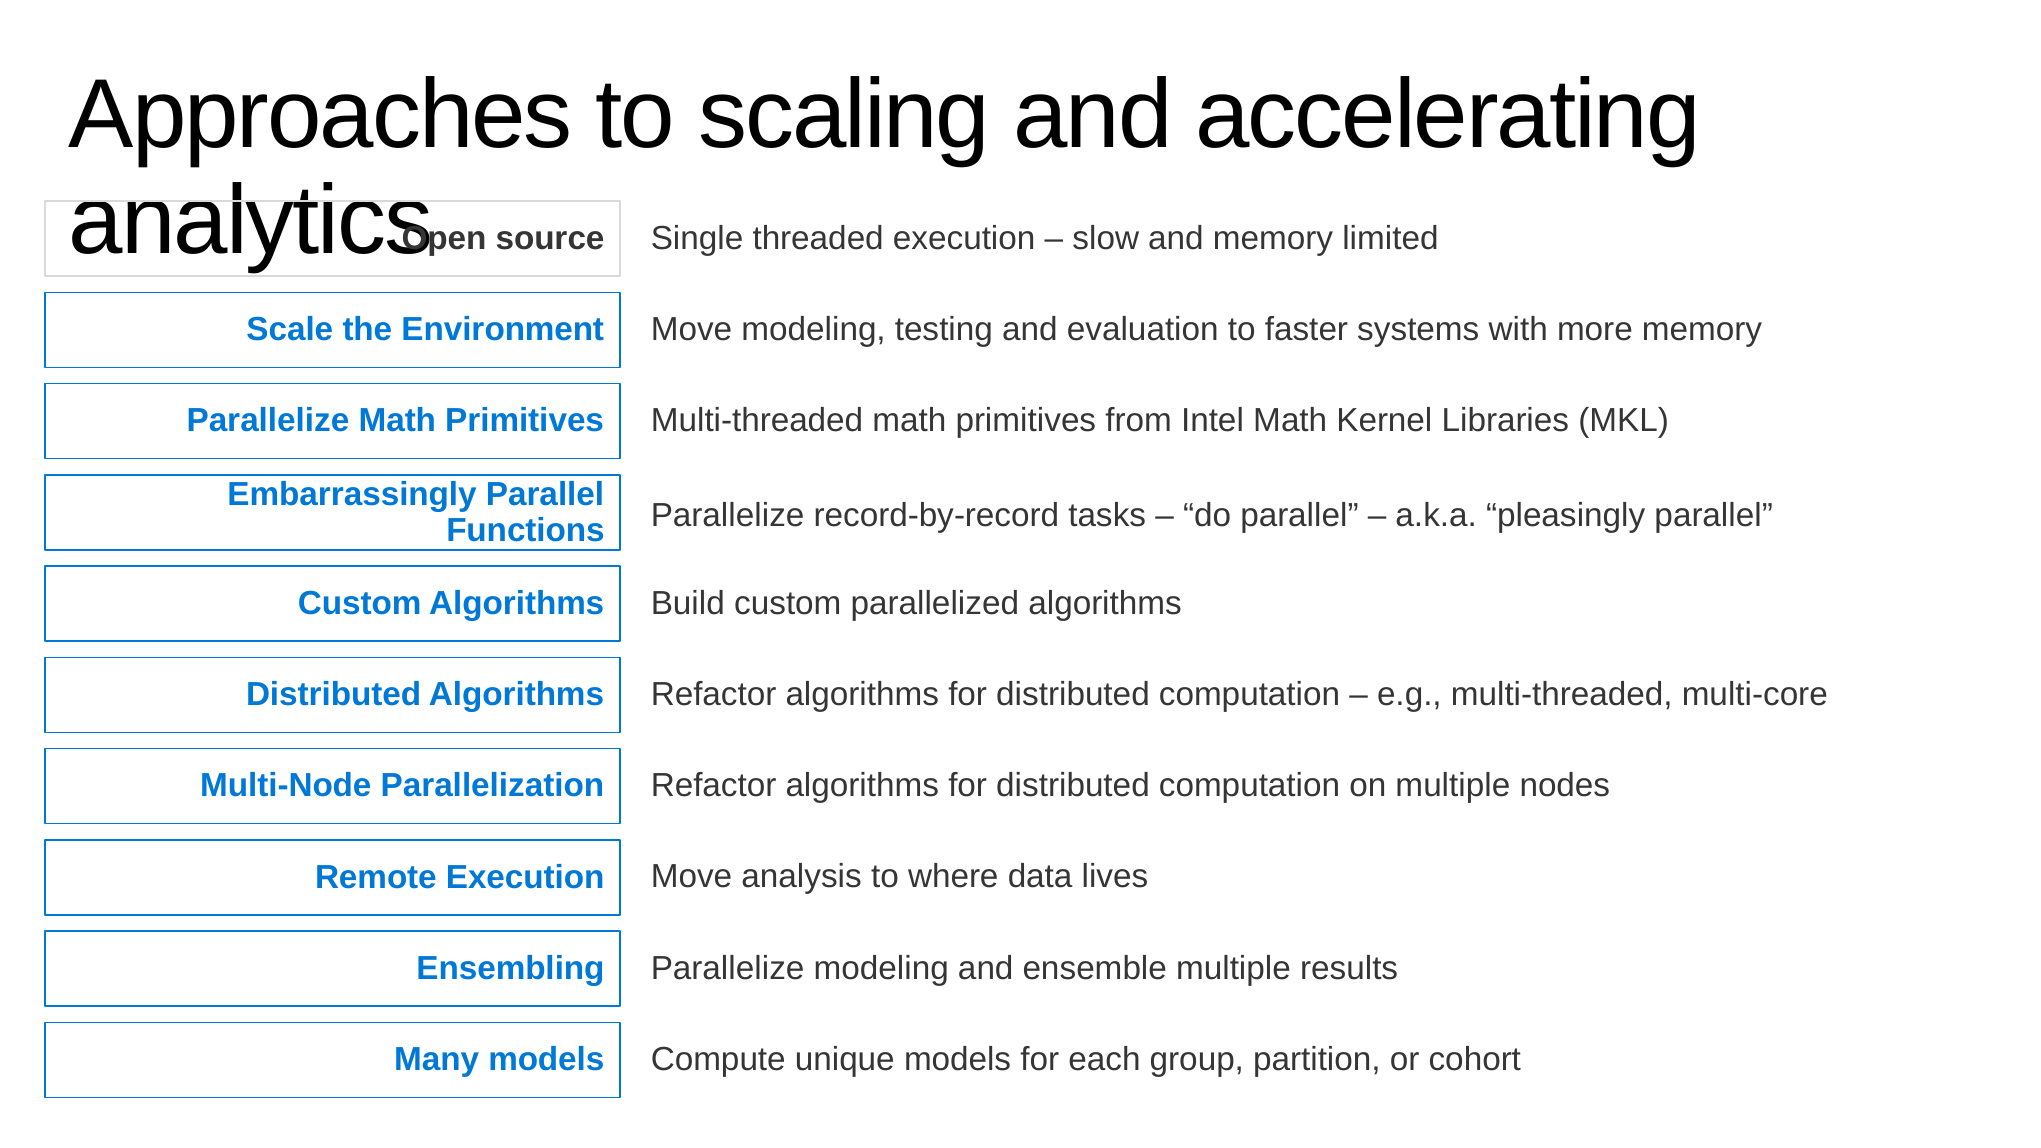

# Approaches to scaling and accelerating analytics
Open source
Single threaded execution – slow and memory limited
Scale the Environment
Move modeling, testing and evaluation to faster systems with more memory
Parallelize Math Primitives
Multi-threaded math primitives from Intel Math Kernel Libraries (MKL)
Embarrassingly Parallel Functions
Parallelize record-by-record tasks – “do parallel” – a.k.a. “pleasingly parallel”
Custom Algorithms
Build custom parallelized algorithms
Distributed Algorithms
Refactor algorithms for distributed computation – e.g., multi-threaded, multi-core
Multi-Node Parallelization
Refactor algorithms for distributed computation on multiple nodes
Remote Execution
Move analysis to where data lives
Ensembling
Parallelize modeling and ensemble multiple results
Many models
Compute unique models for each group, partition, or cohort